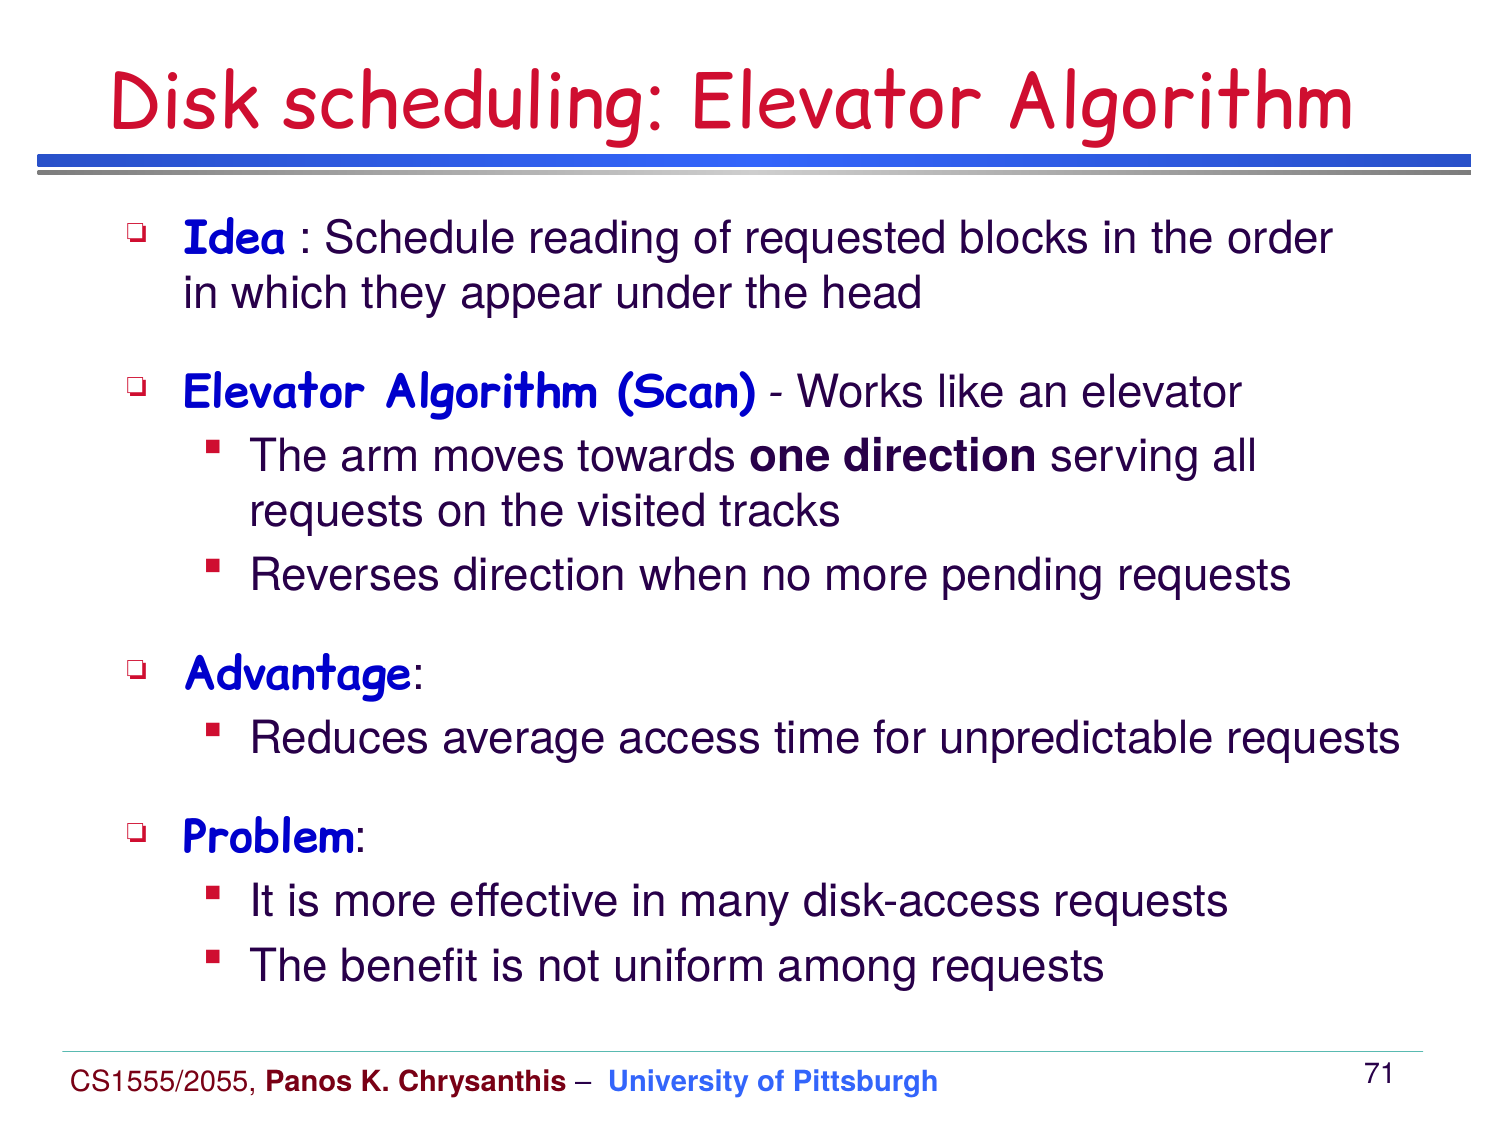

# Disk scheduling: Elevator Algorithm
Idea : Schedule reading of requested blocks in the order
in which they appear under the head

Elevator Algorithm (Scan) - Works like an elevator
The arm moves towards one direction serving all requests on the visited tracks
Reverses direction when no more pending requests

Advantage:
Reduces average access time for unpredictable requests

Problem:
It is more effective in many disk-access requests
The benefit is not uniform among requests